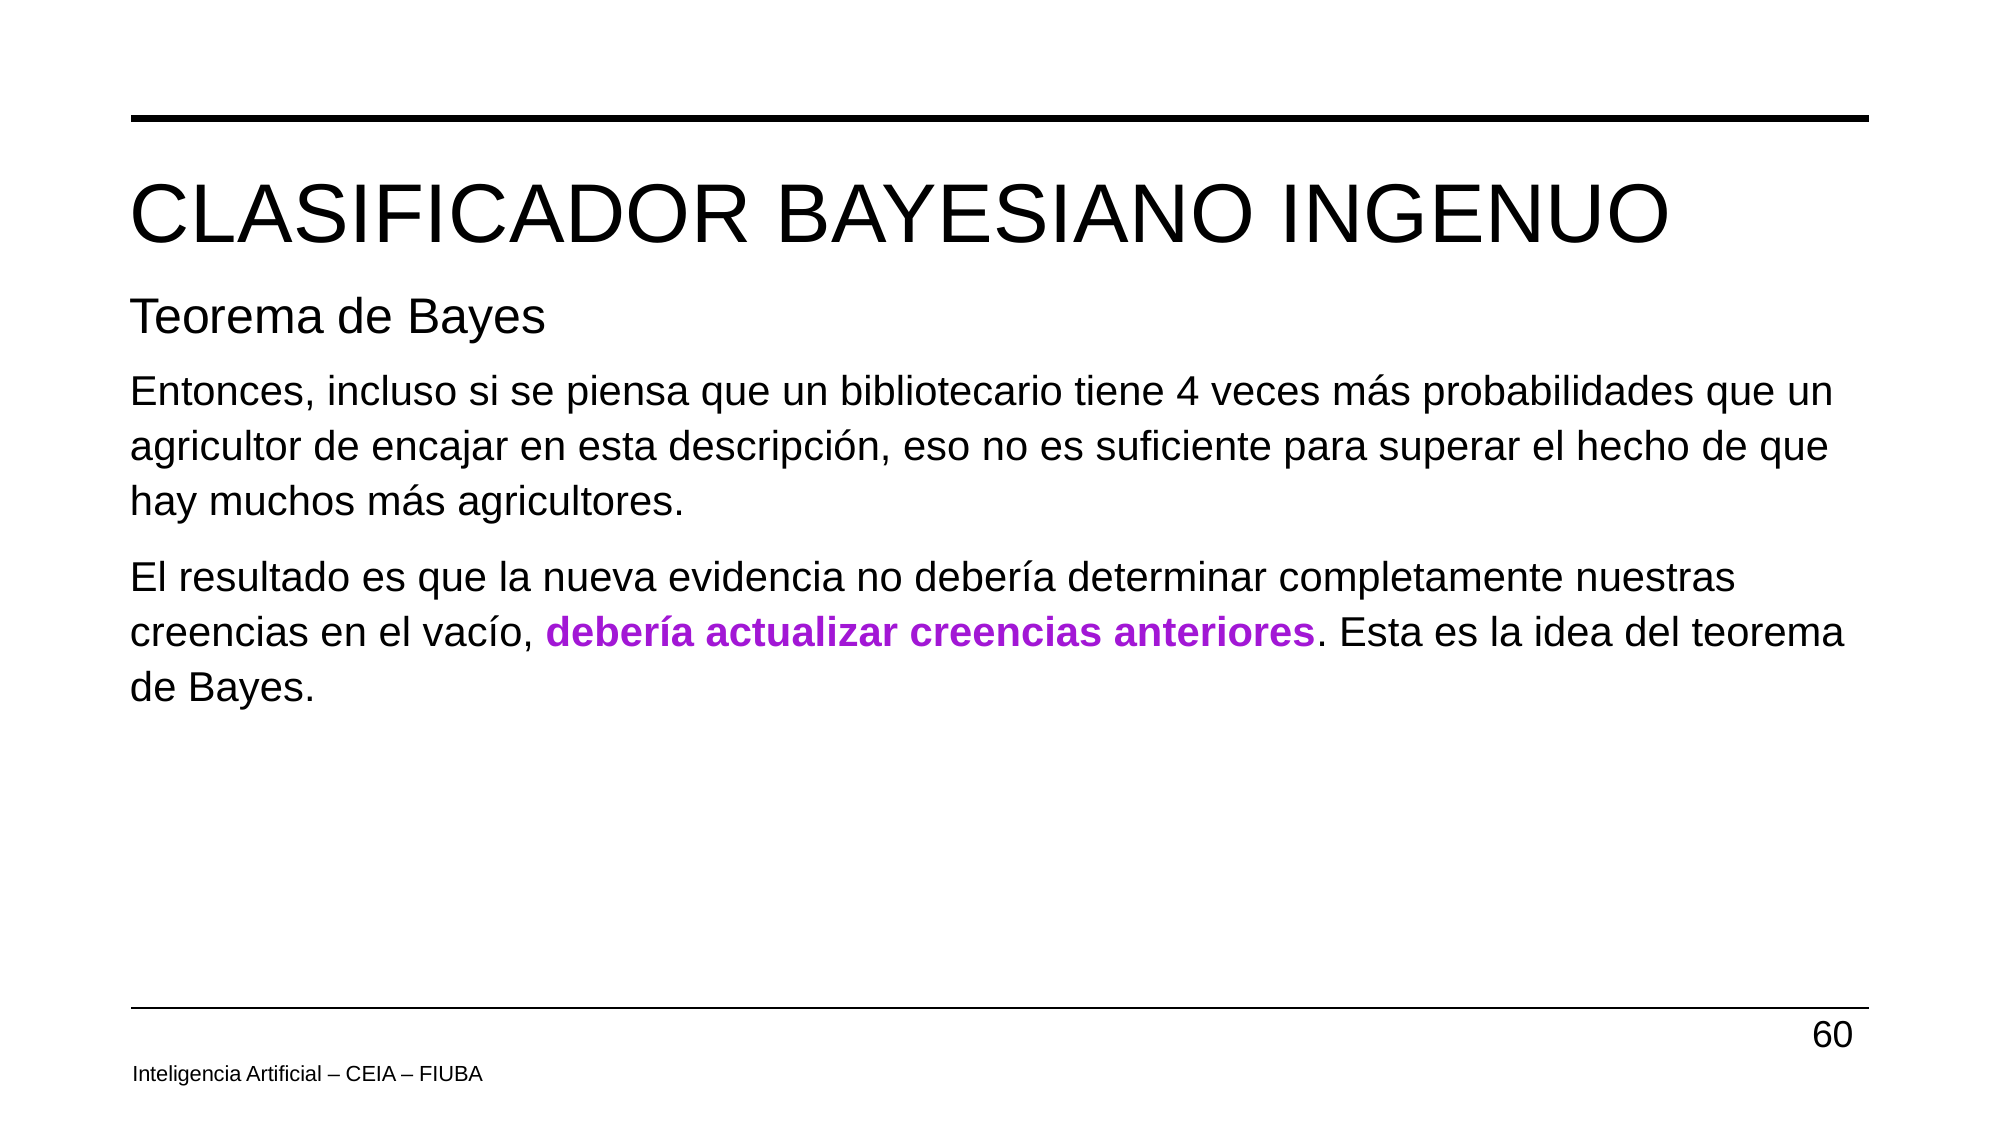

# Clasificador Bayesiano ingenuo
Teorema de Bayes
Entonces, incluso si se piensa que un bibliotecario tiene 4 veces más probabilidades que un agricultor de encajar en esta descripción, eso no es suficiente para superar el hecho de que hay muchos más agricultores.
El resultado es que la nueva evidencia no debería determinar completamente nuestras creencias en el vacío, debería actualizar creencias anteriores. Esta es la idea del teorema de Bayes.
60
Inteligencia Artificial – CEIA – FIUBA